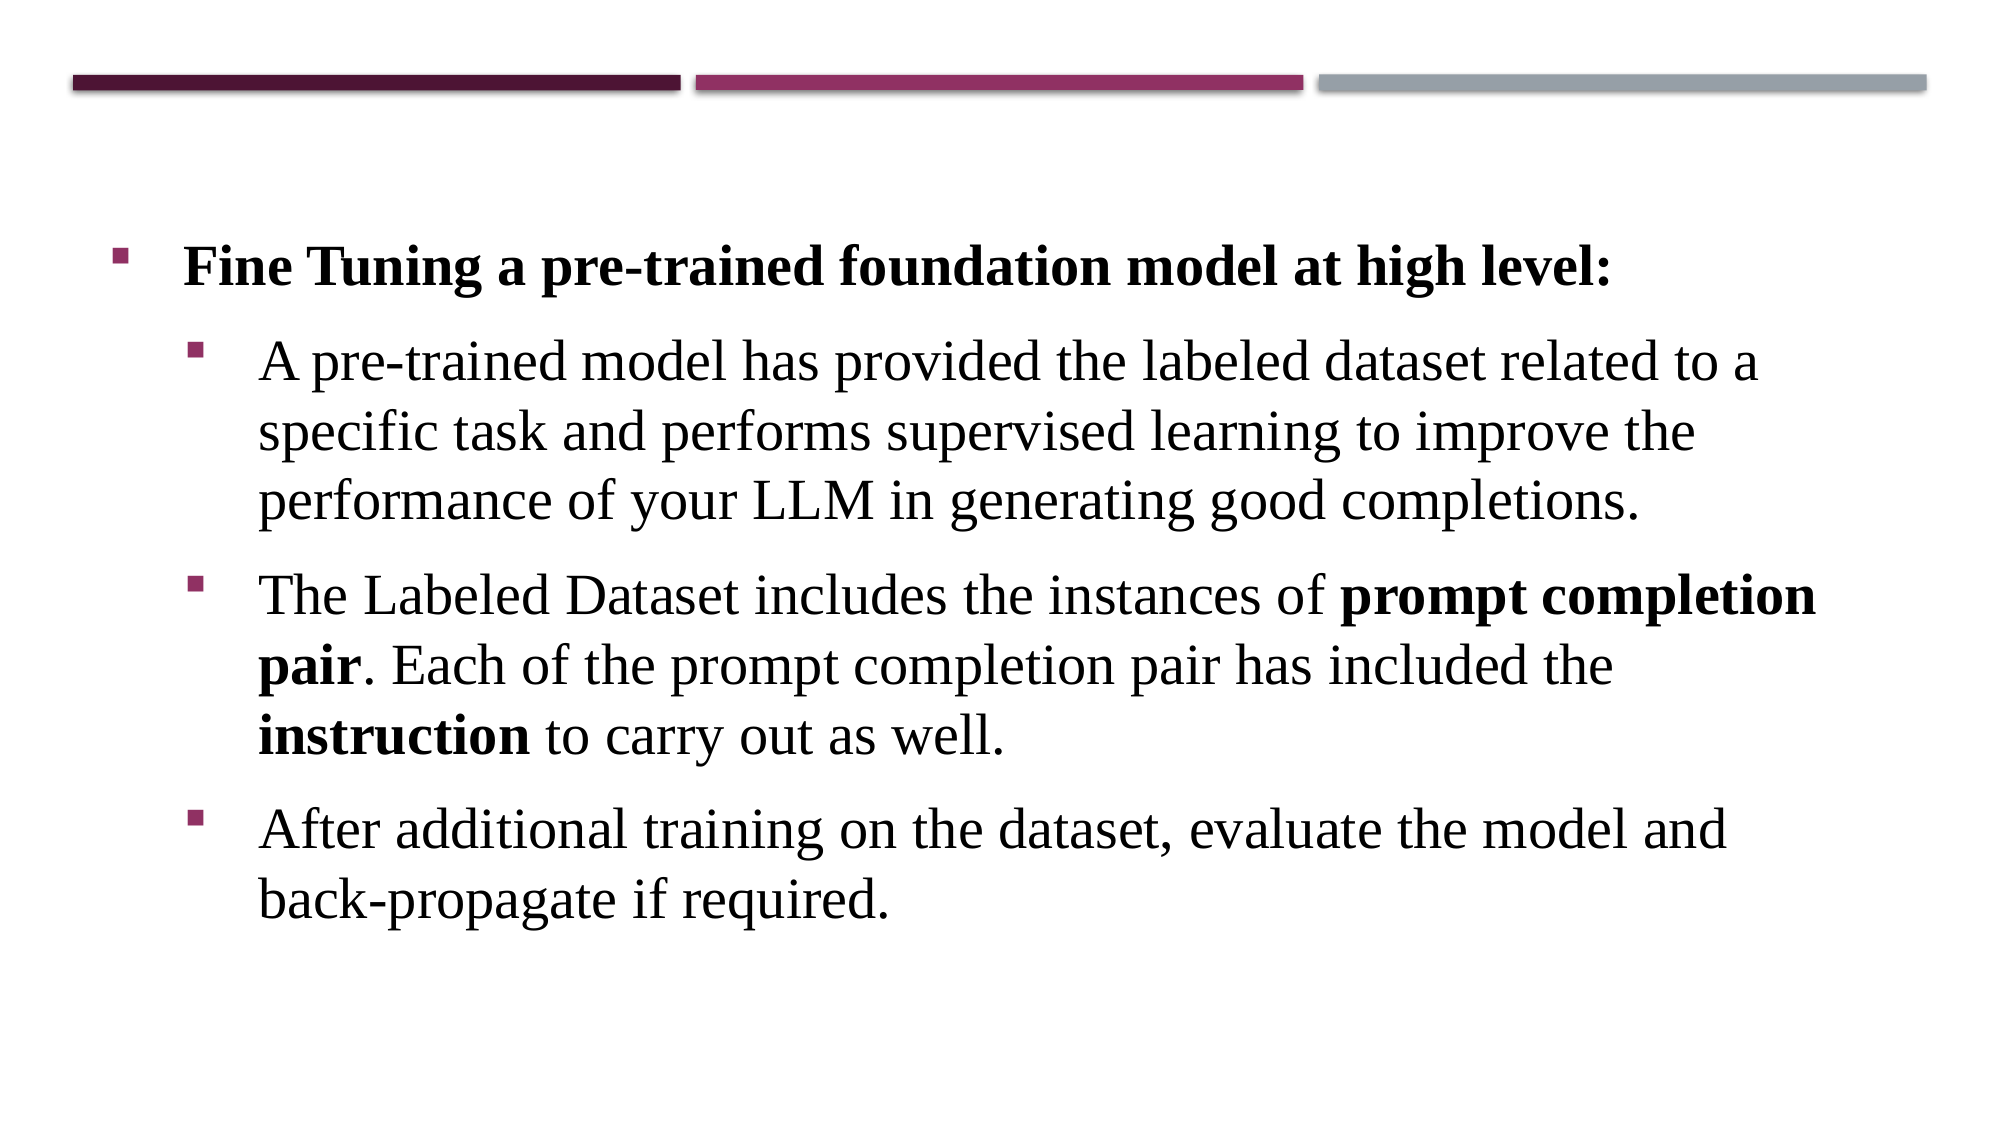

Fine Tuning a pre-trained foundation model at high level:
A pre-trained model has provided the labeled dataset related to a specific task and performs supervised learning to improve the performance of your LLM in generating good completions.
The Labeled Dataset includes the instances of prompt completion pair. Each of the prompt completion pair has included the instruction to carry out as well.
After additional training on the dataset, evaluate the model and back-propagate if required.